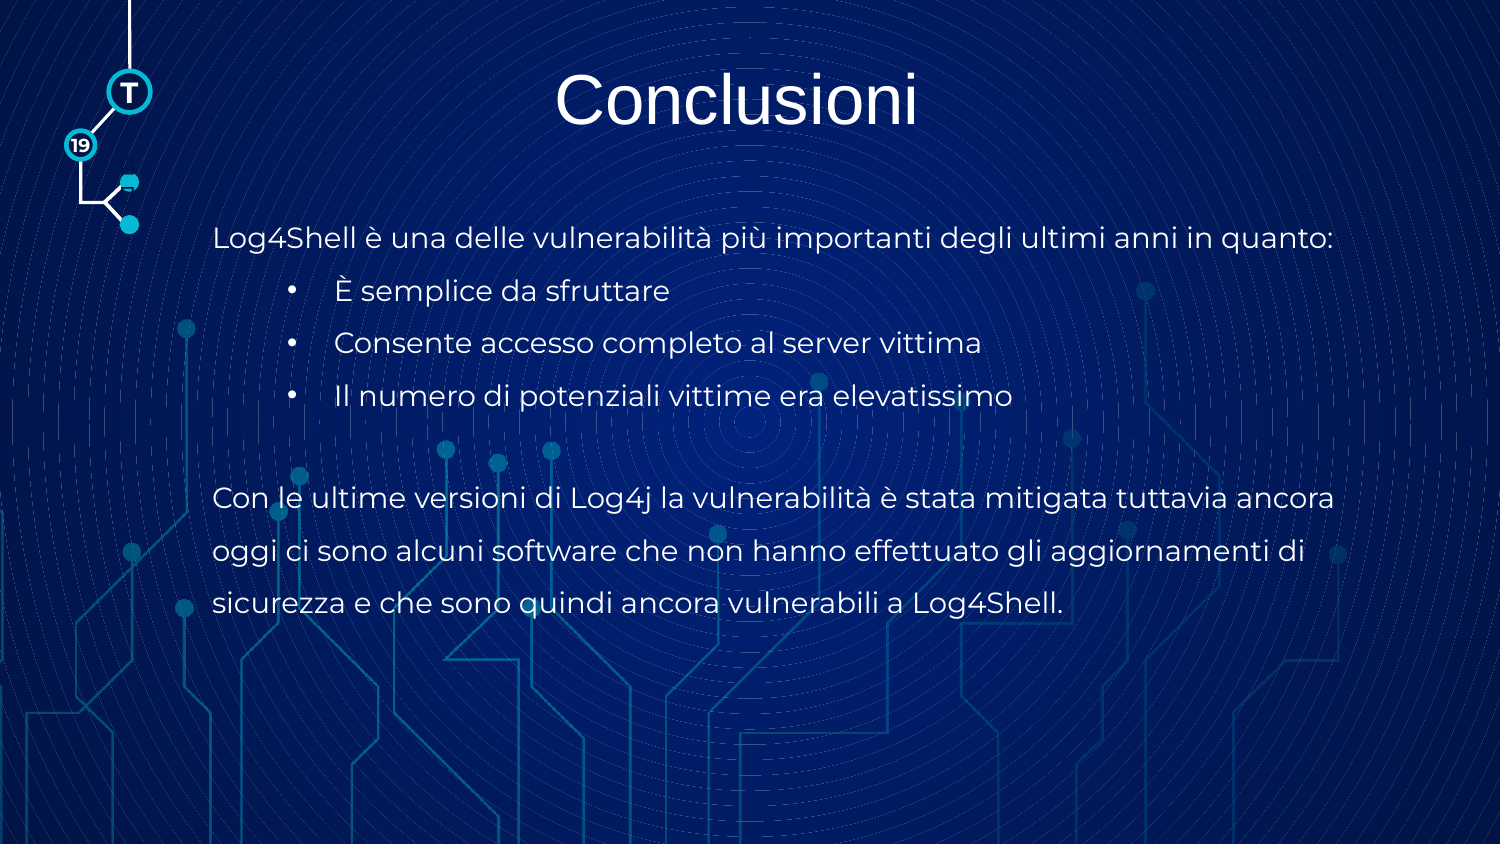

# Conclusioni
T
19
🠺

Log4Shell è una delle vulnerabilità più importanti degli ultimi anni in quanto:
È semplice da sfruttare
Consente accesso completo al server vittima
Il numero di potenziali vittime era elevatissimo

🠺
Con le ultime versioni di Log4j la vulnerabilità è stata mitigata tuttavia ancora oggi ci sono alcuni software che non hanno effettuato gli aggiornamenti di sicurezza e che sono quindi ancora vulnerabili a Log4Shell.